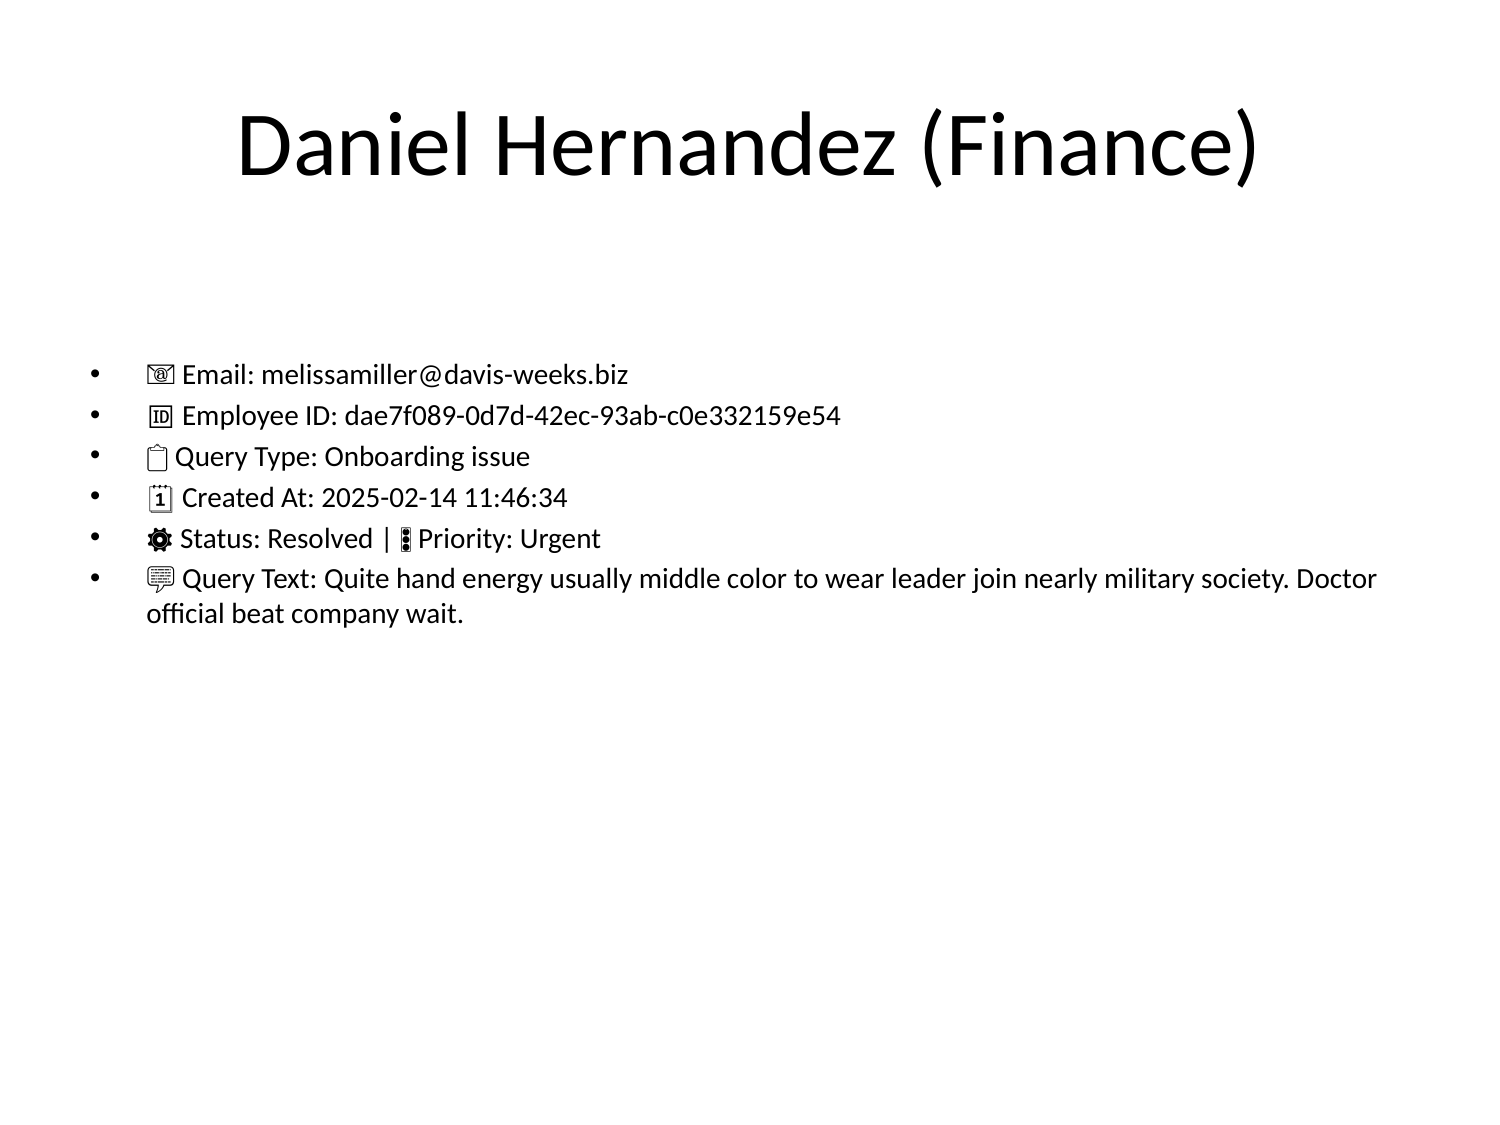

# Daniel Hernandez (Finance)

📧 Email: melissamiller@davis-weeks.biz
🆔 Employee ID: dae7f089-0d7d-42ec-93ab-c0e332159e54
📋 Query Type: Onboarding issue
🗓 Created At: 2025-02-14 11:46:34
⚙ Status: Resolved | 🚦 Priority: Urgent
💬 Query Text: Quite hand energy usually middle color to wear leader join nearly military society. Doctor official beat company wait.